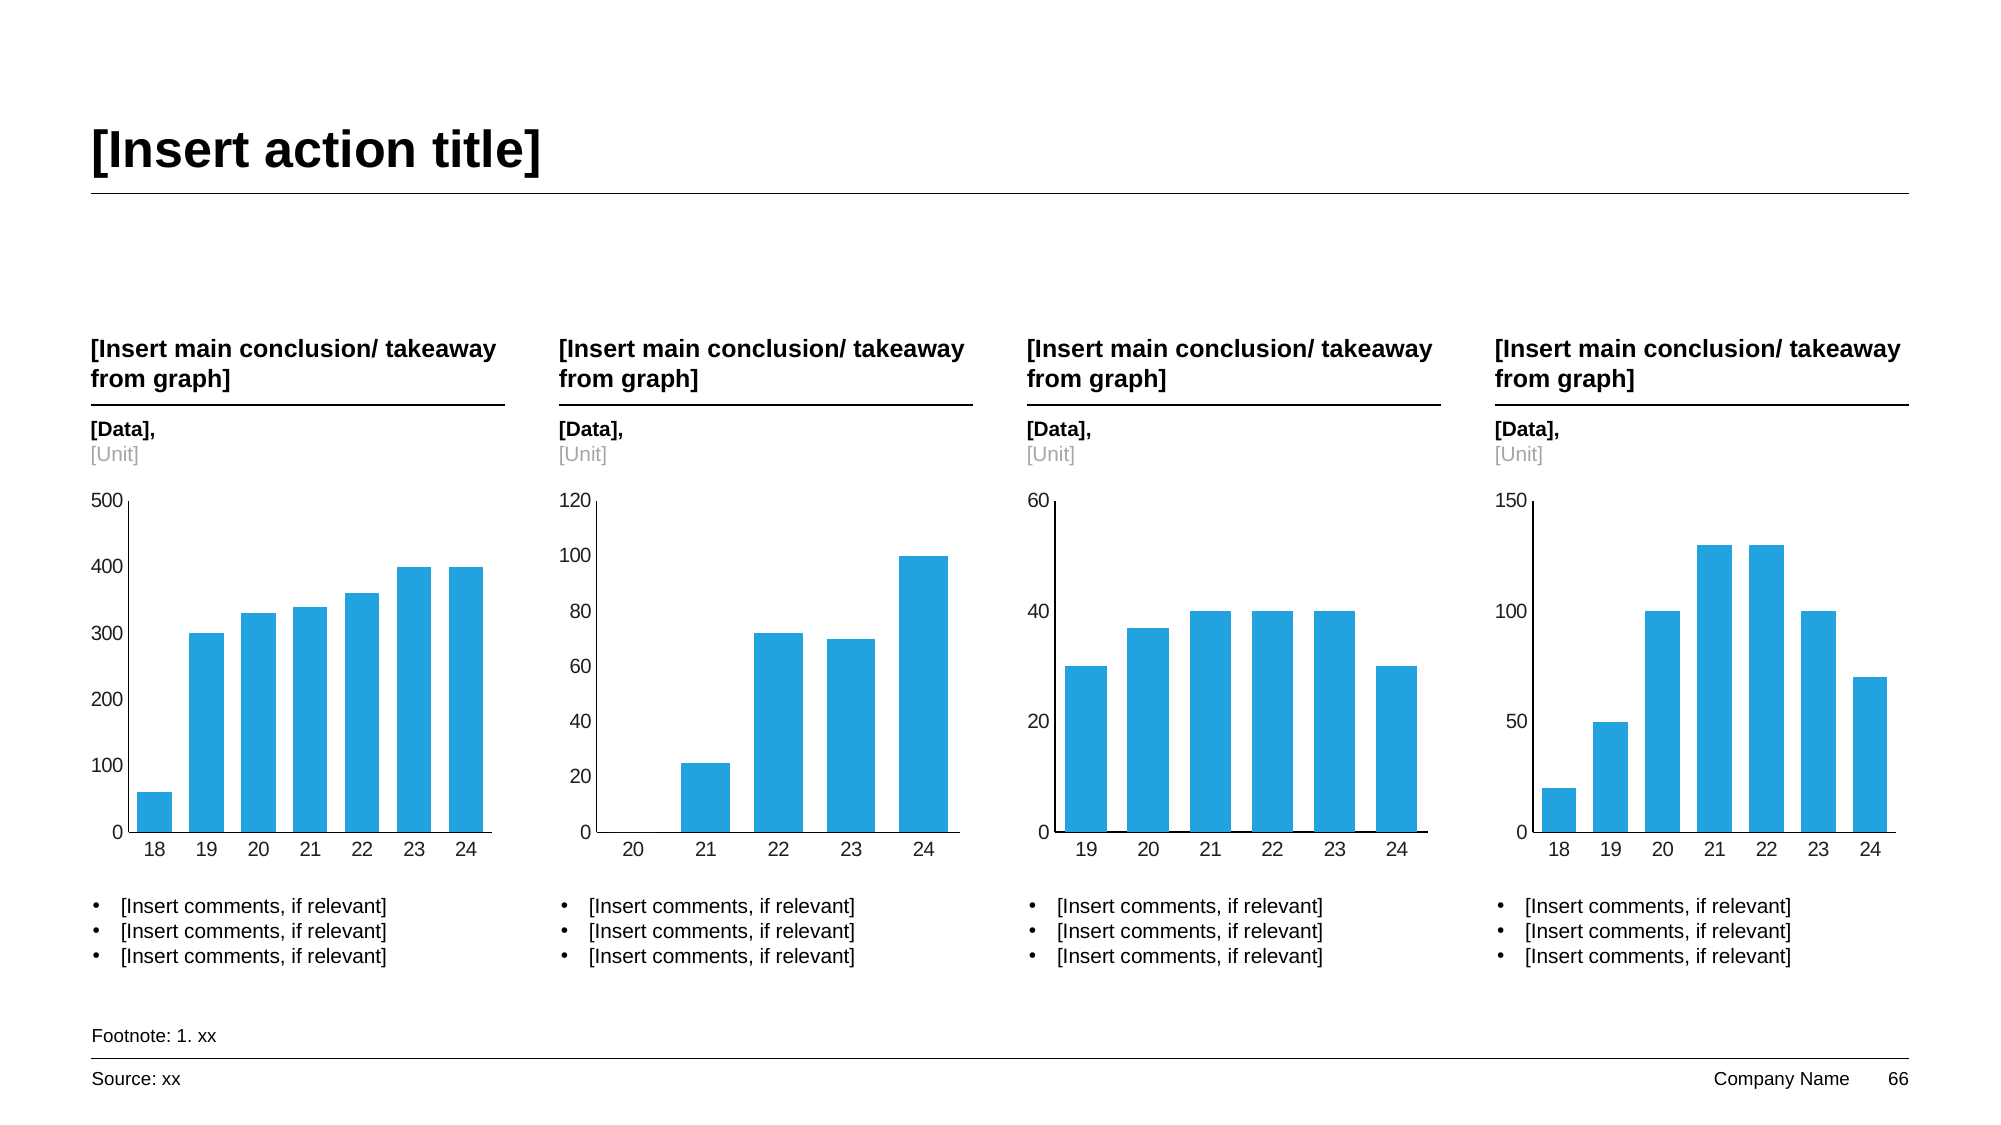

# [Insert action title]

[Insert main conclusion/ takeaway from graph]
[Insert main conclusion/ takeaway from graph]
[Insert main conclusion/ takeaway from graph]
[Insert main conclusion/ takeaway from graph]
[Data],
[Unit]
[Data],
[Unit]
[Data],
[Unit]
[Data],
[Unit]

### Chart

| Category | Volume |
|---|---|
| 18 | 60.0 |
| 19 | 300.0 |
| 20 | 330.0 |
| 21 | 340.0 |
| 22 | 360.0 |
| 23 | 400.0 |
| 24 | 400.0 |

### Chart

| Category | Volume |
|---|---|
| 20 | 0.0 |
| 21 | 25.0 |
| 22 | 72.0 |
| 23 | 70.0 |
| 24 | 100.0 |

### Chart

| Category | Volume |
|---|---|
| 19 | 30.0 |
| 20 | 37.0 |
| 21 | 40.0 |
| 22 | 40.0 |
| 23 | 40.0 |
| 24 | 30.0 |

### Chart

| Category | Volume |
|---|---|
| 18 | 20.0 |
| 19 | 50.0 |
| 20 | 100.0 |
| 21 | 130.0 |
| 22 | 130.0 |
| 23 | 100.0 |
| 24 | 70.0 |
[Insert comments, if relevant]
[Insert comments, if relevant]
[Insert comments, if relevant]
[Insert comments, if relevant]
[Insert comments, if relevant]
[Insert comments, if relevant]
[Insert comments, if relevant]
[Insert comments, if relevant]
[Insert comments, if relevant]
[Insert comments, if relevant]
[Insert comments, if relevant]
[Insert comments, if relevant]
Footnote: 1. xx
Source: xx